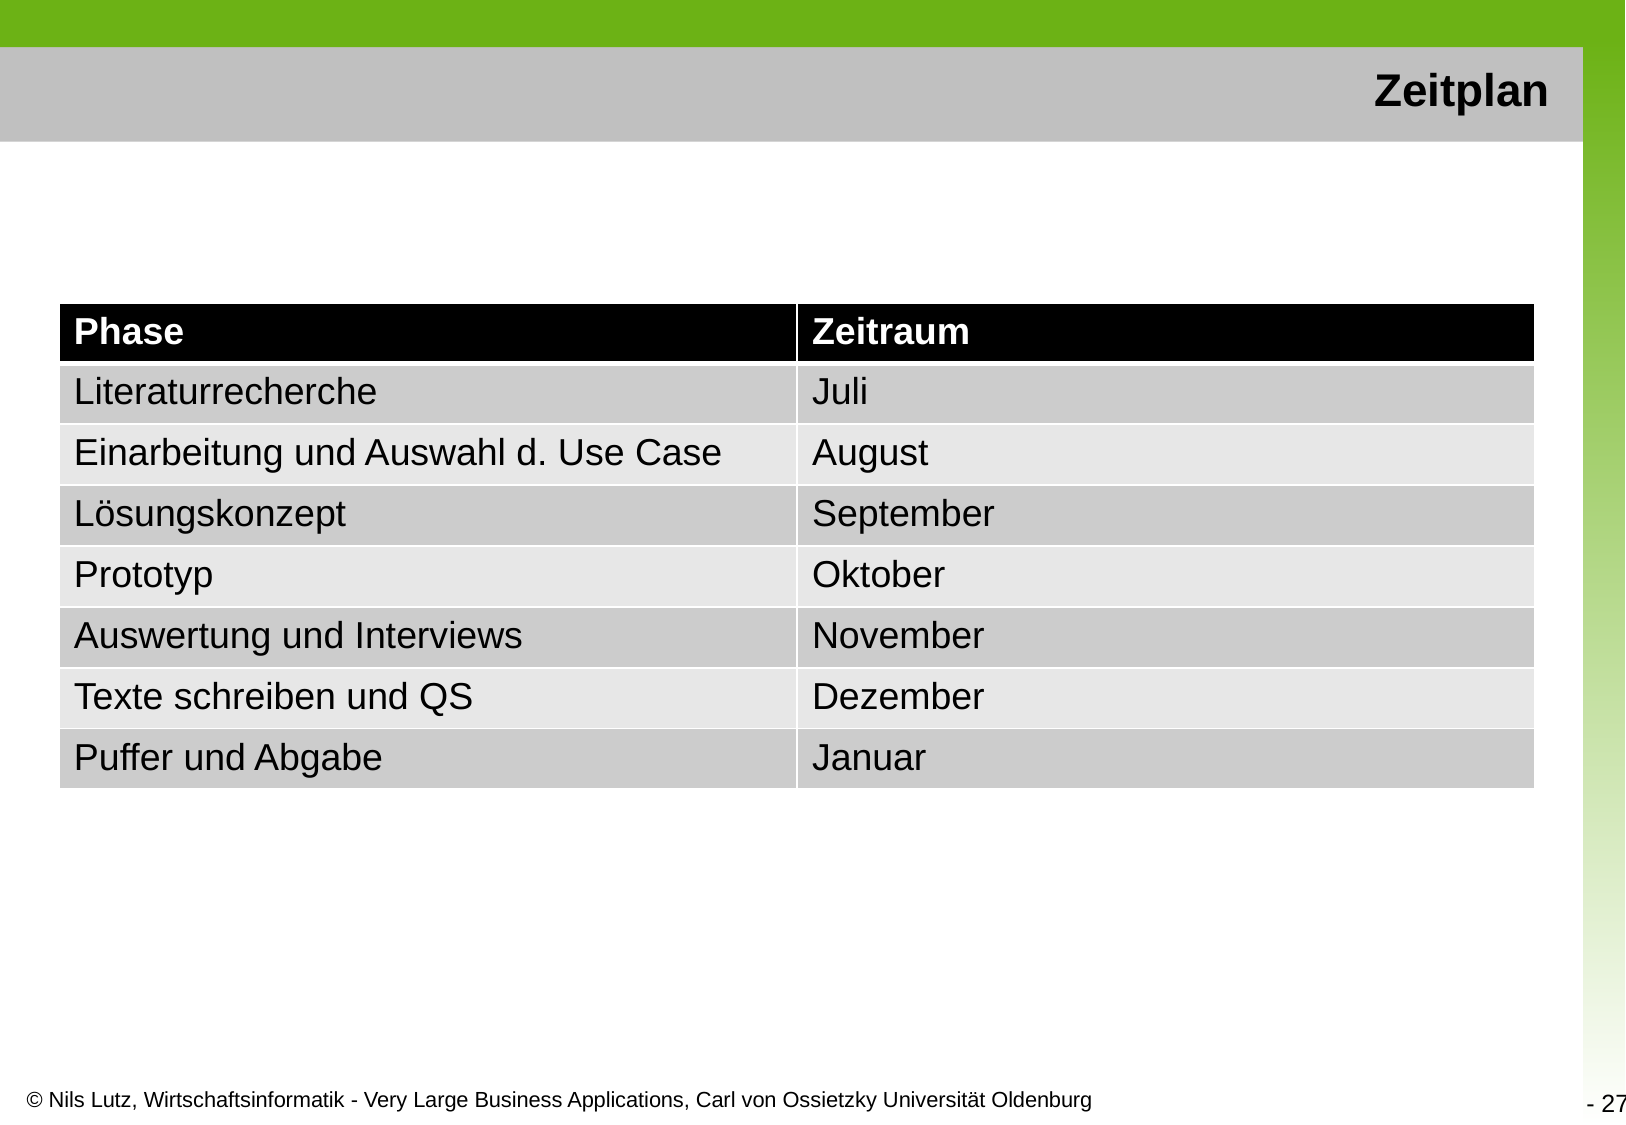

# Zeitplan
| Phase | Zeitraum |
| --- | --- |
| Literaturrecherche | Juli |
| Einarbeitung und Auswahl d. Use Case | August |
| Lösungskonzept | September |
| Prototyp | Oktober |
| Auswertung und Interviews | November |
| Texte schreiben und QS | Dezember |
| Puffer und Abgabe | Januar |